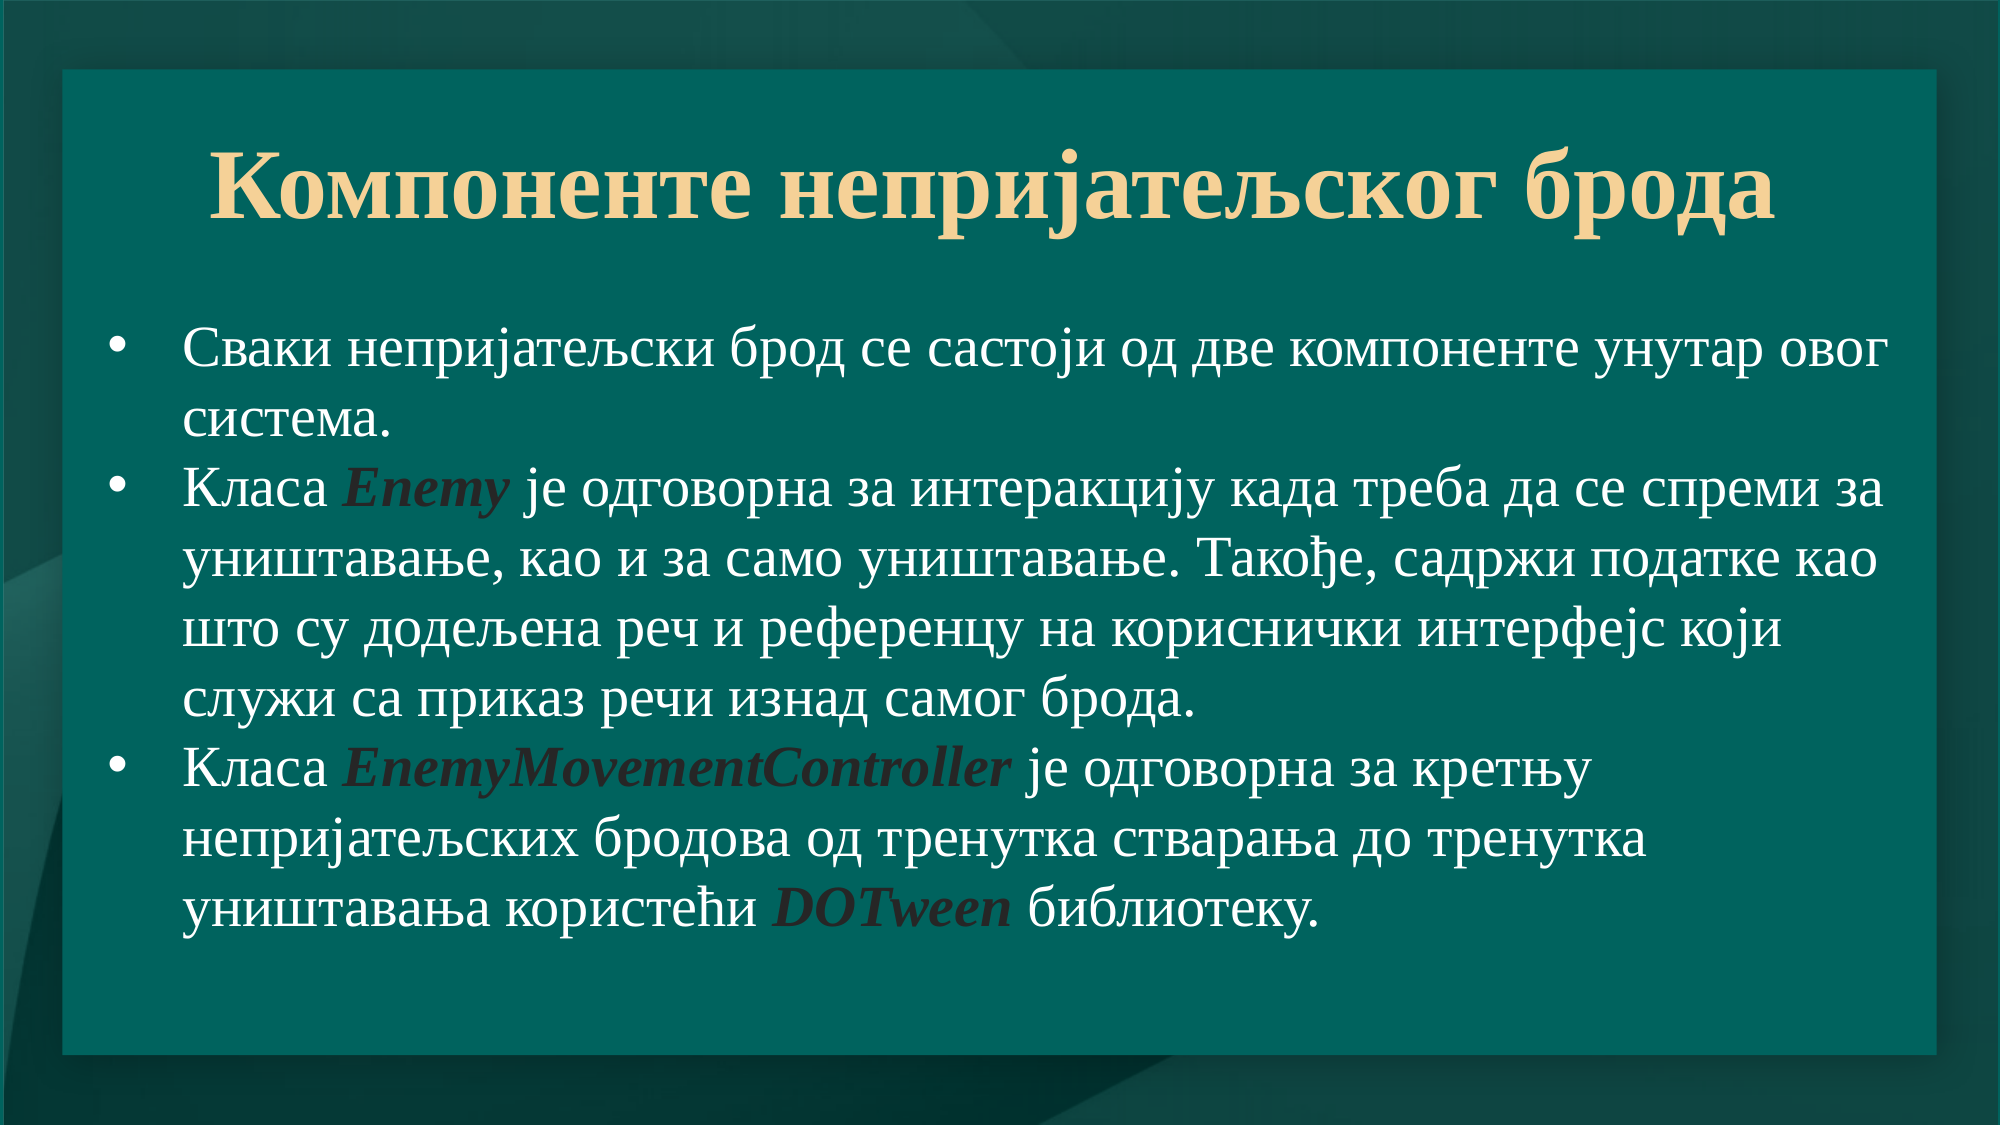

# Компоненте непријатељског брода
Сваки непријатељски брод се састоји од две компоненте унутар овог система.
Класа Enemy је одговорна за интеракцију када треба да се спреми за уништавање, као и за само уништавање. Такође, садржи податке као што су додељена реч и референцу на кориснички интерфејс који служи са приказ речи изнад самог брода.
Класа EnemyMovementController је одговорна за кретњу непријатељских бродова од тренутка стварања до тренутка уништавања користећи DOTween библиотеку.